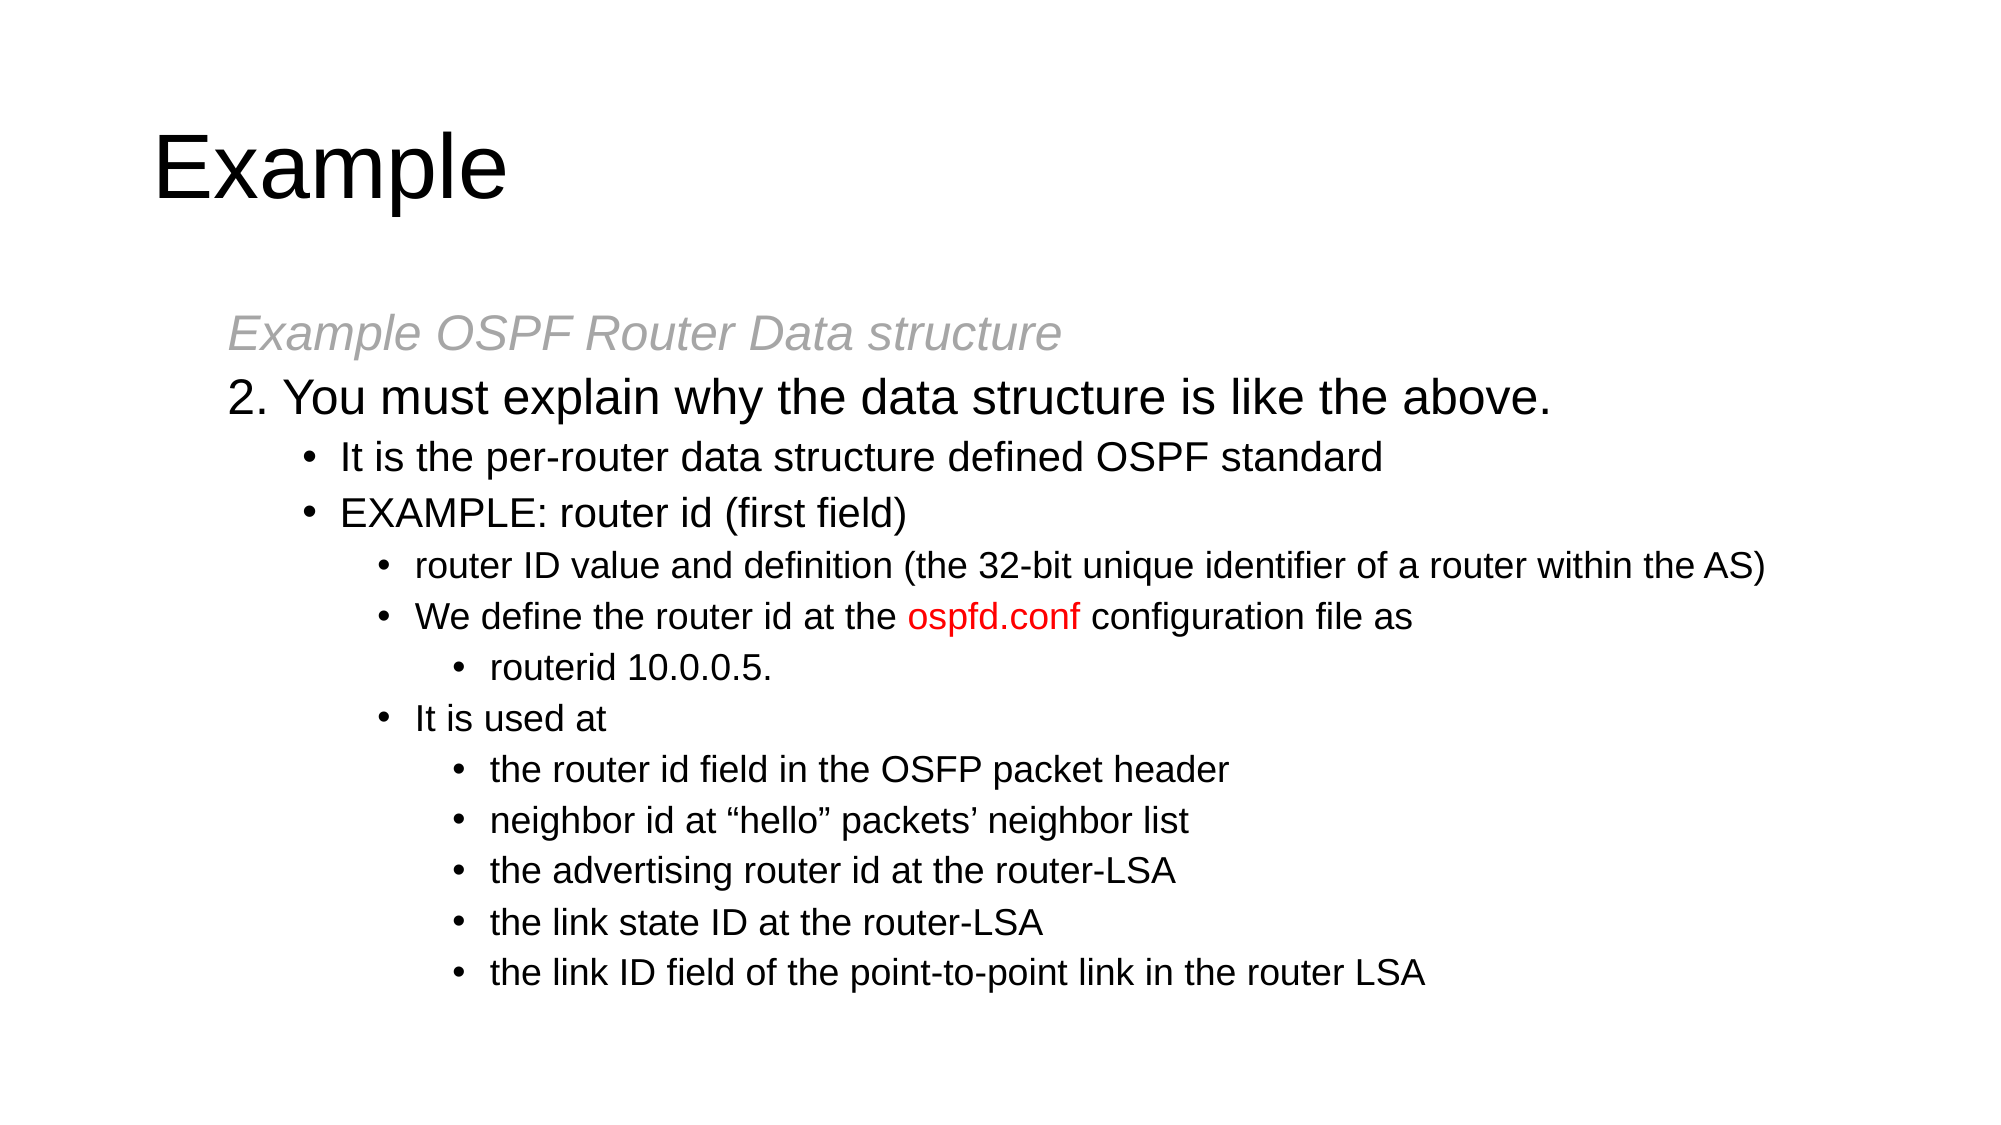

# Example
Example OSPF Router Data structure
2. You must explain why the data structure is like the above.
It is the per-router data structure defined OSPF standard
EXAMPLE: router id (first field)
router ID value and definition (the 32-bit unique identifier of a router within the AS)
We define the router id at the ospfd.conf configuration file as
routerid 10.0.0.5.
It is used at
the router id field in the OSFP packet header
neighbor id at “hello” packets’ neighbor list
the advertising router id at the router-LSA
the link state ID at the router-LSA
the link ID field of the point-to-point link in the router LSA